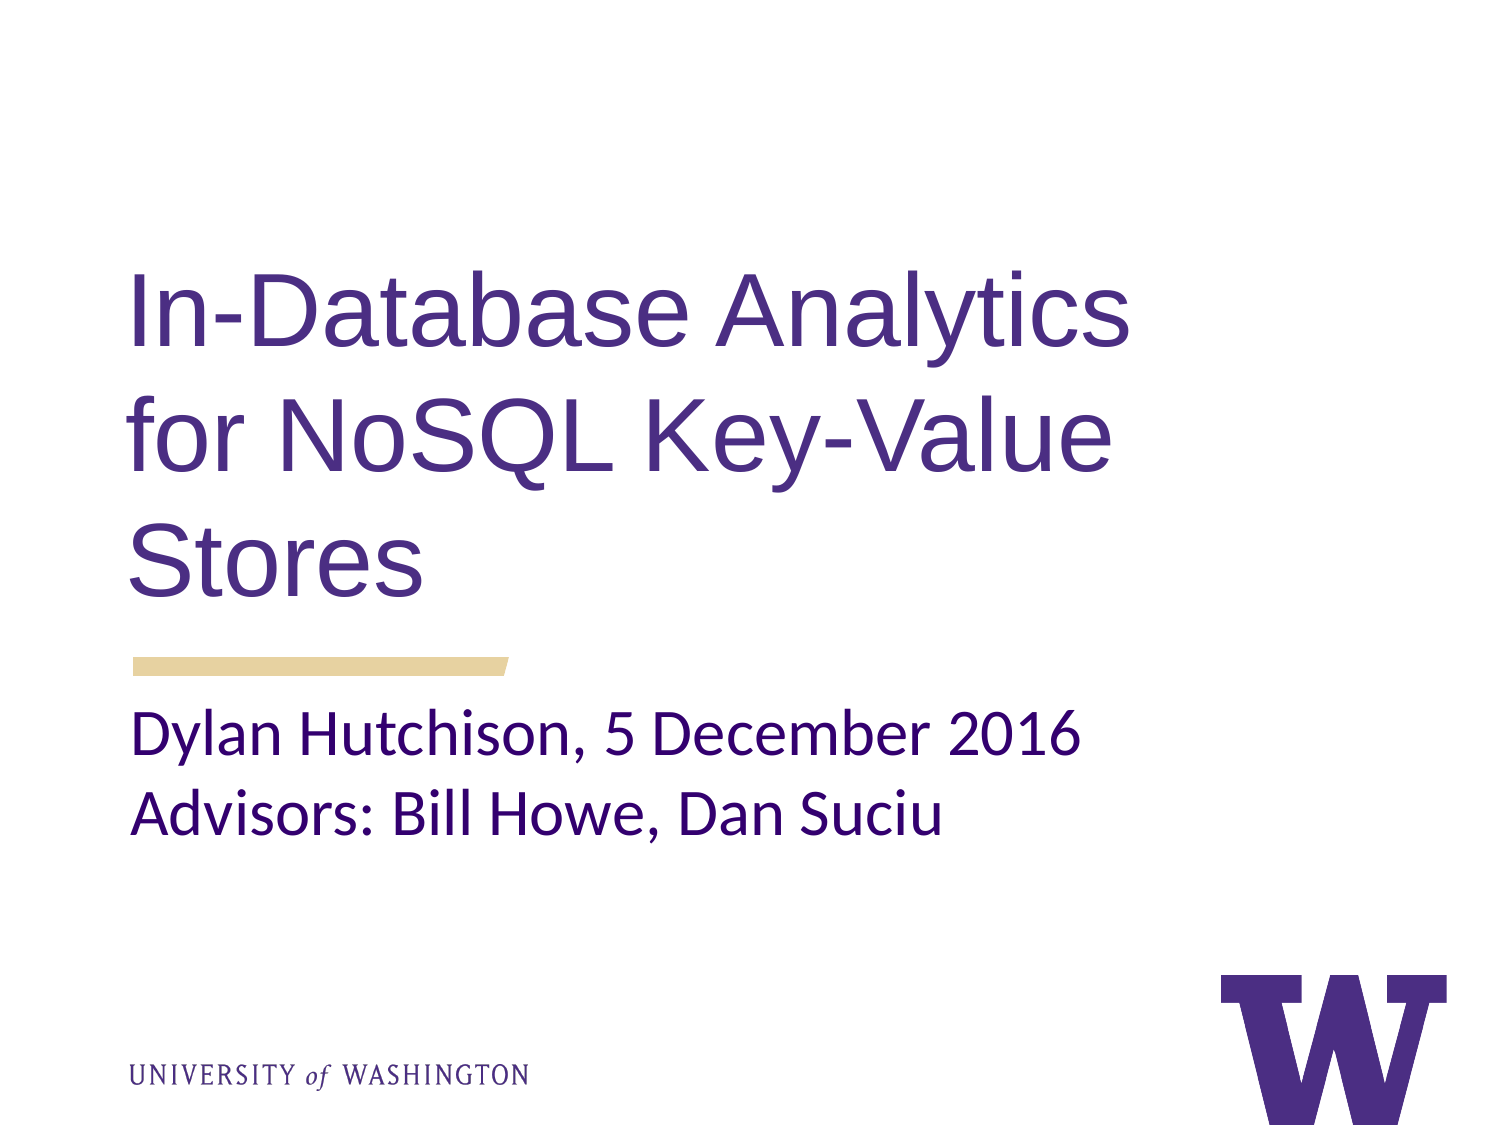

In-Database Analytics for NoSQL Key-Value Stores
Dylan Hutchison, 5 December 2016
Advisors: Bill Howe, Dan Suciu